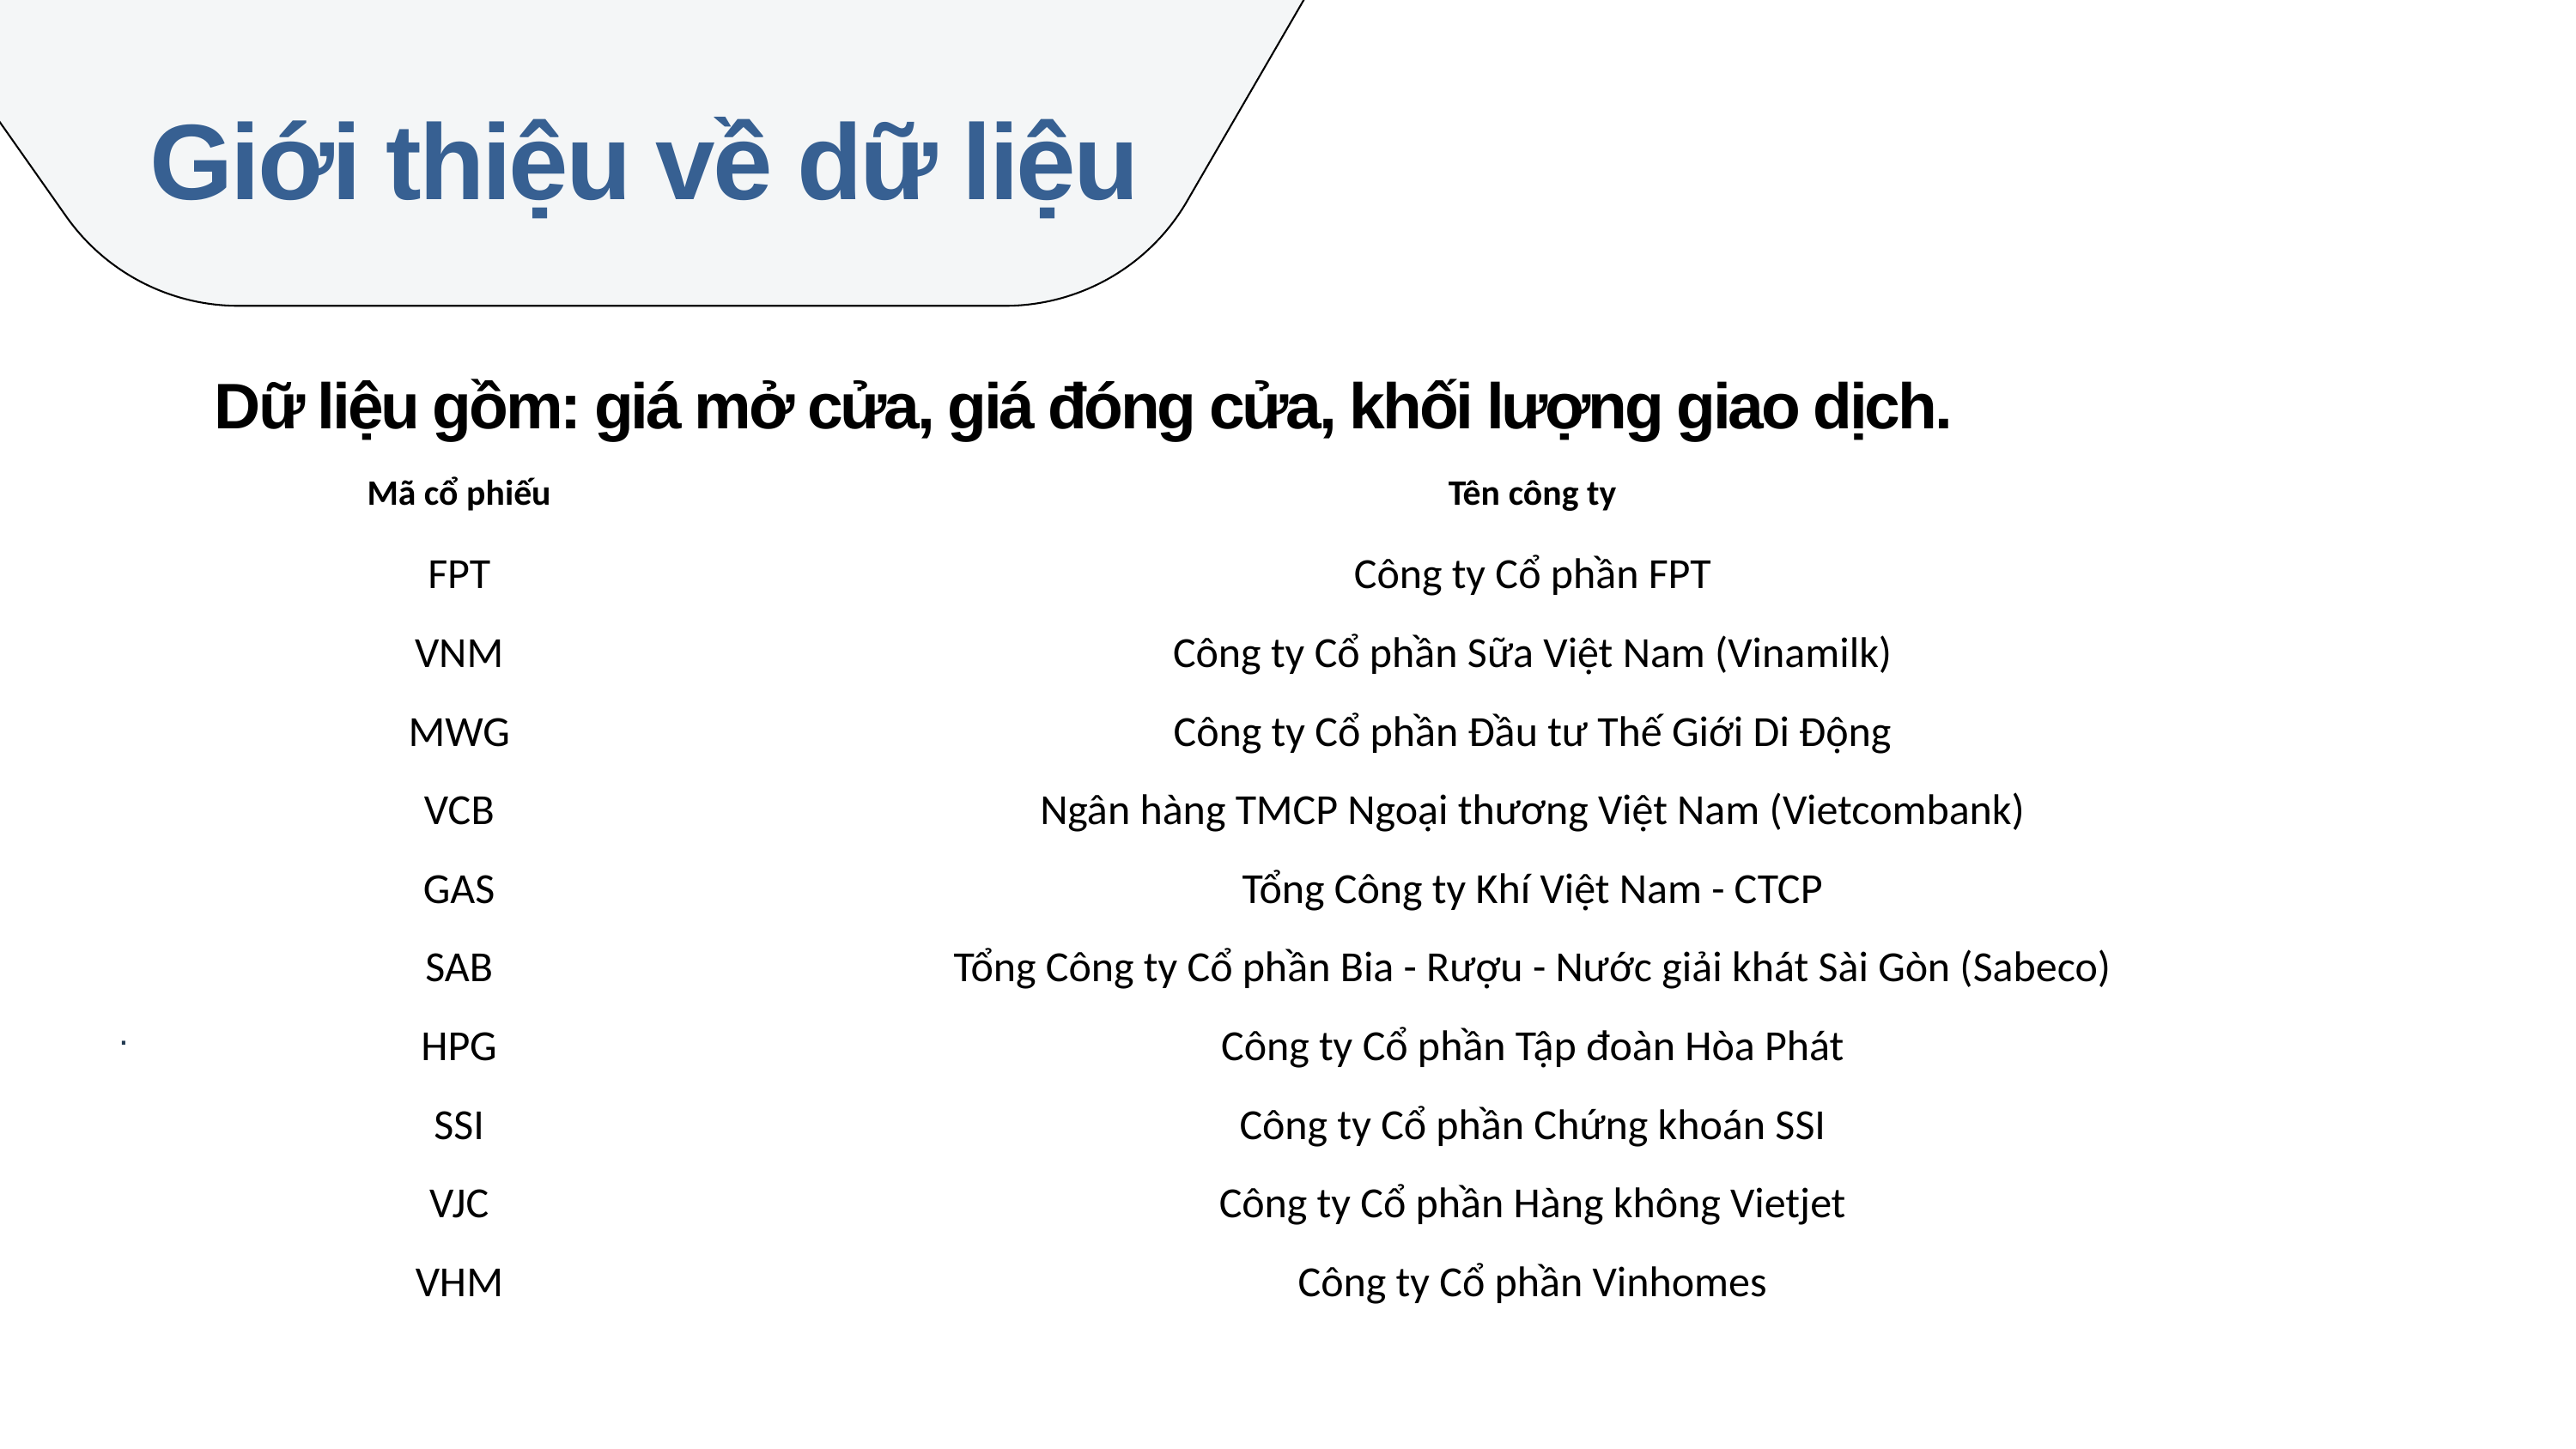

Giới thiệu về dữ liệu
Dữ liệu gồm: giá mở cửa, giá đóng cửa, khối lượng giao dịch.
| Mã cổ phiếu | Tên công ty |
| --- | --- |
| FPT | Công ty Cổ phần FPT |
| VNM | Công ty Cổ phần Sữa Việt Nam (Vinamilk) |
| MWG | Công ty Cổ phần Đầu tư Thế Giới Di Động |
| VCB | Ngân hàng TMCP Ngoại thương Việt Nam (Vietcombank) |
| GAS | Tổng Công ty Khí Việt Nam - CTCP |
| SAB | Tổng Công ty Cổ phần Bia - Rượu - Nước giải khát Sài Gòn (Sabeco) |
| HPG | Công ty Cổ phần Tập đoàn Hòa Phát |
| SSI | Công ty Cổ phần Chứng khoán SSI |
| VJC | Công ty Cổ phần Hàng không Vietjet |
| VHM | Công ty Cổ phần Vinhomes |
.